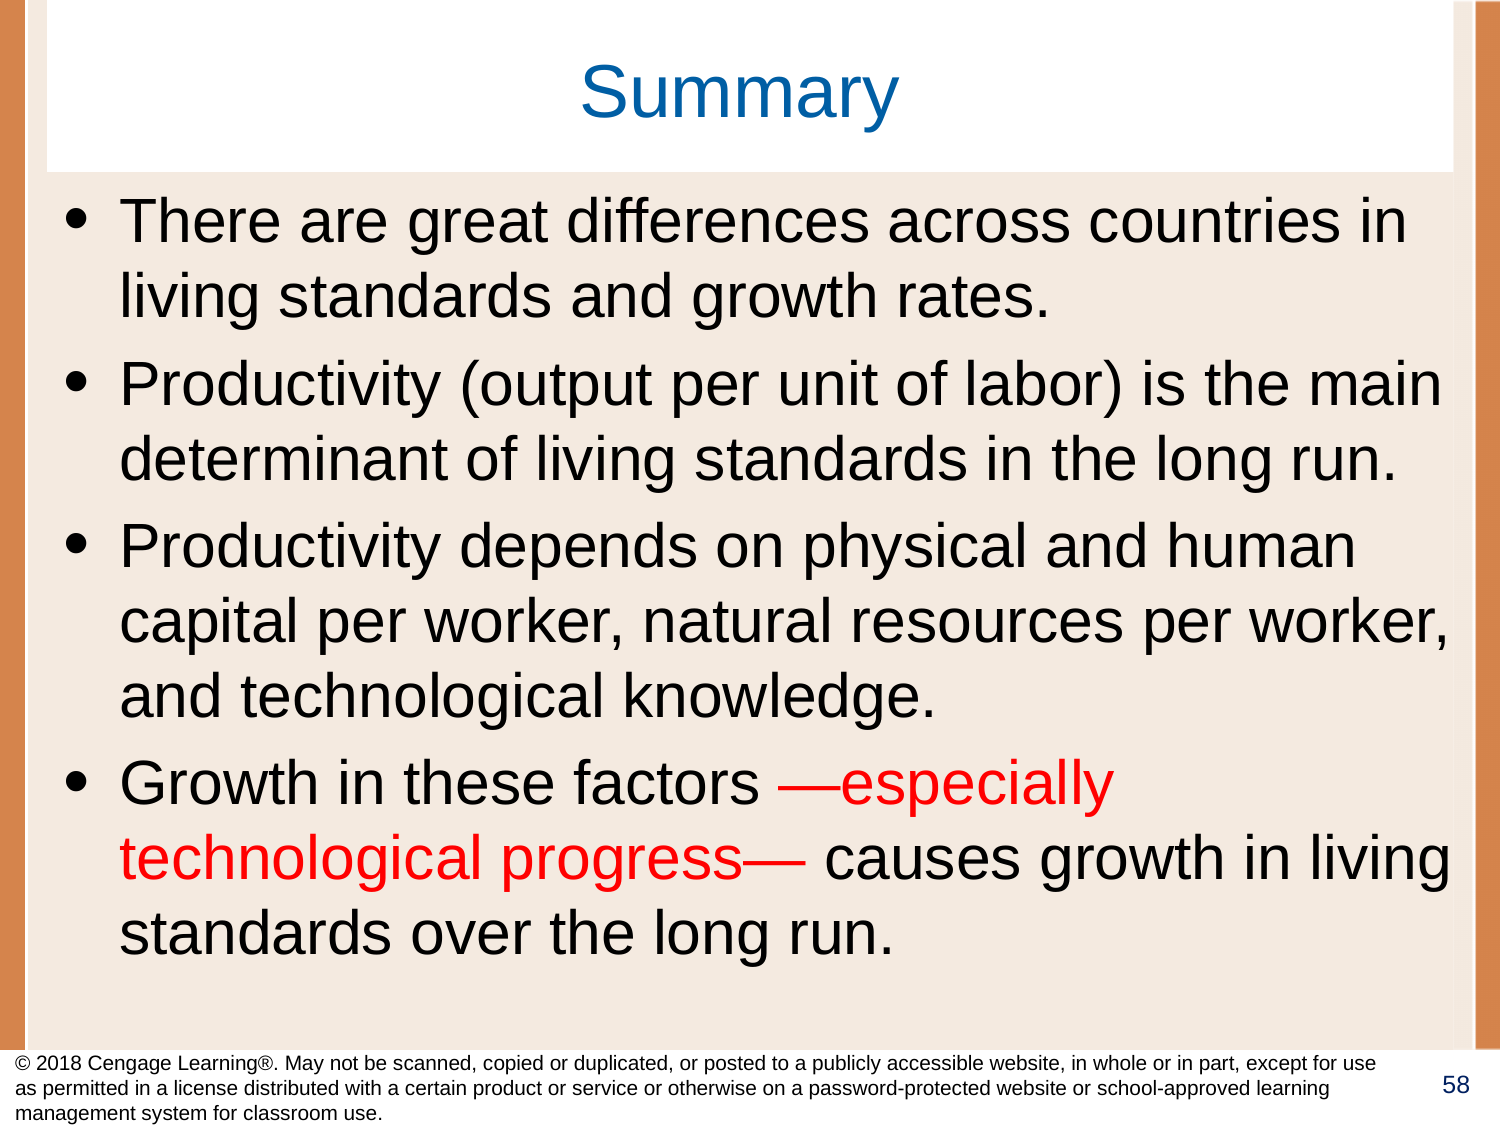

# Summary
There are great differences across countries in living standards and growth rates.
Productivity (output per unit of labor) is the main determinant of living standards in the long run.
Productivity depends on physical and human capital per worker, natural resources per worker, and technological knowledge.
Growth in these factors —especially technological progress— causes growth in living standards over the long run.
© 2018 Cengage Learning®. May not be scanned, copied or duplicated, or posted to a publicly accessible website, in whole or in part, except for use as permitted in a license distributed with a certain product or service or otherwise on a password-protected website or school-approved learning management system for classroom use.
58